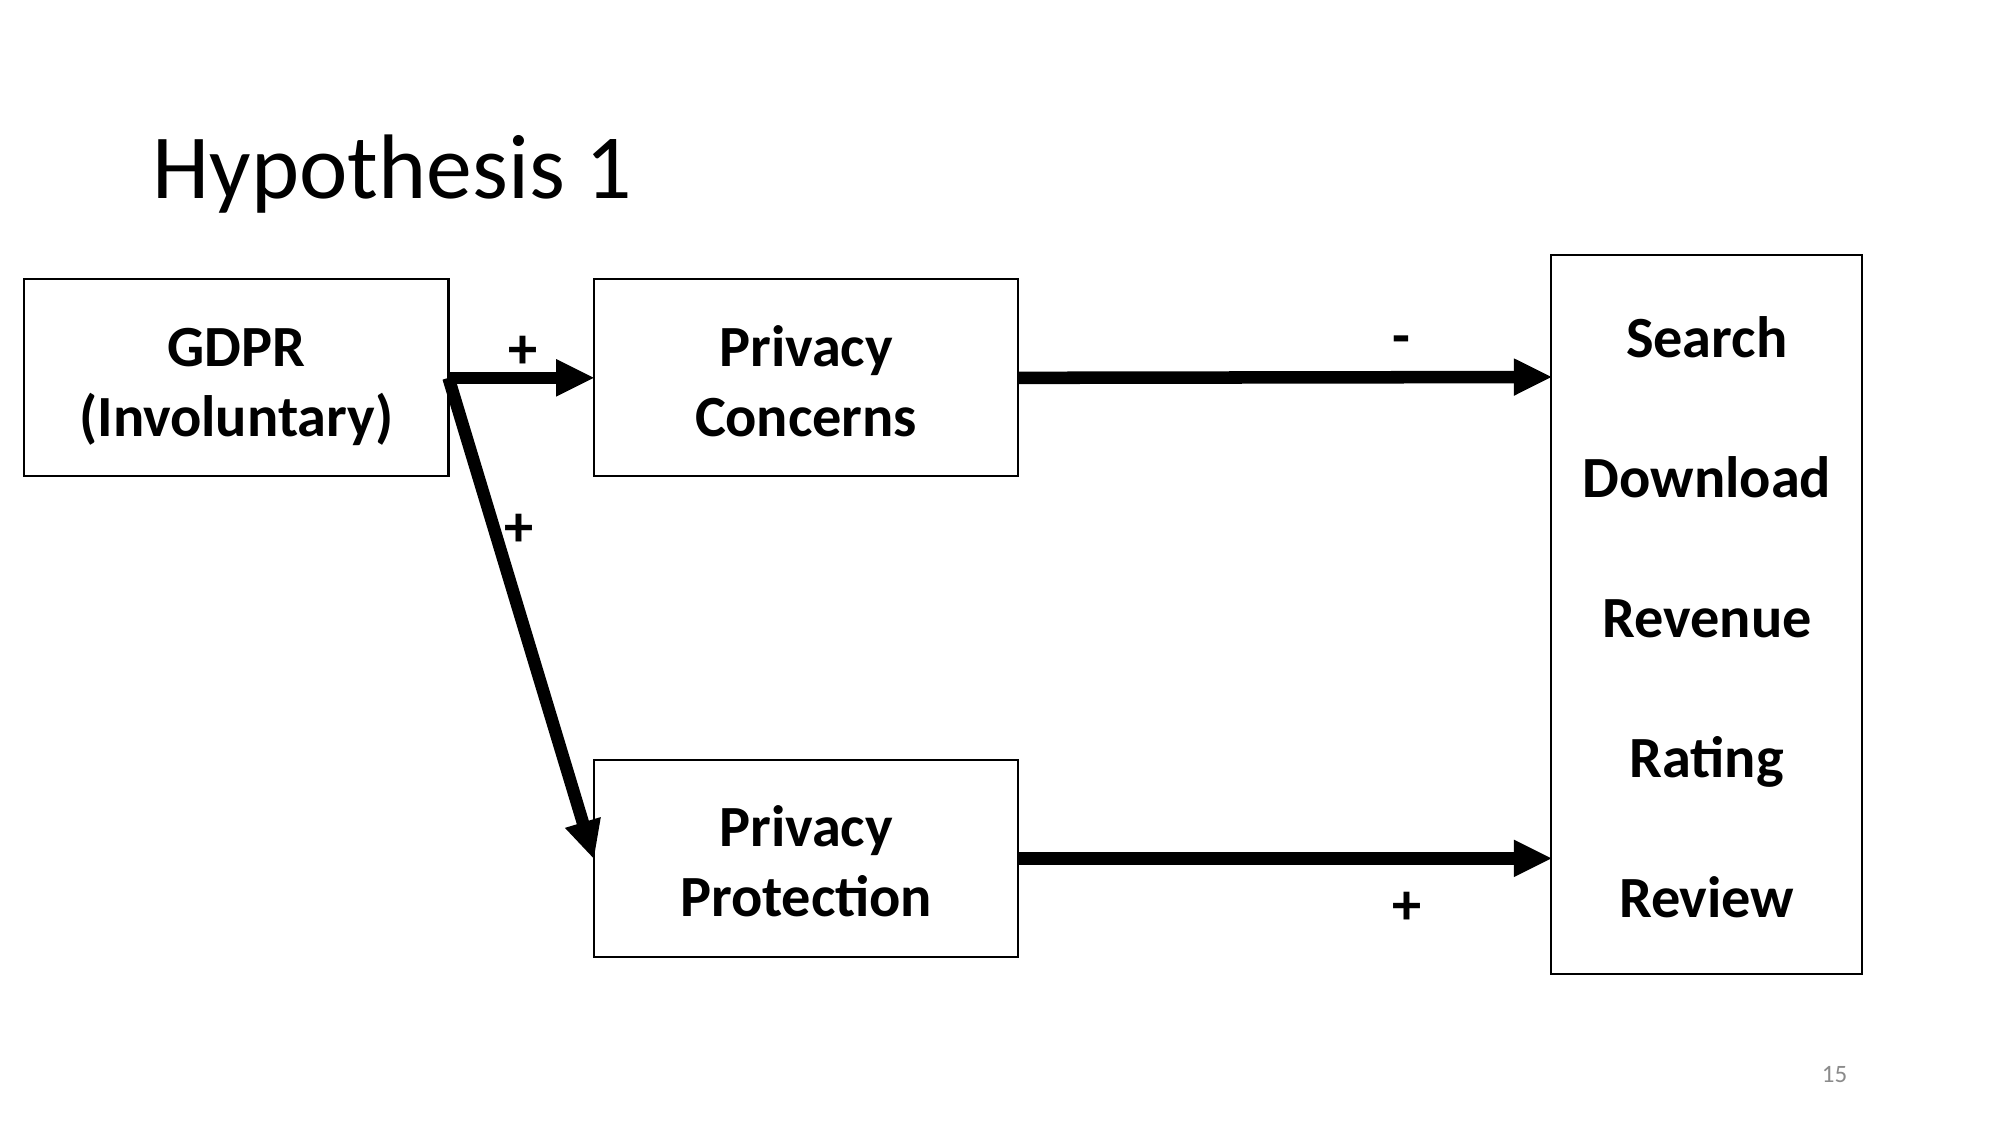

# Hypothesis 1
Search

Download

Revenue

Rating

Review
Privacy Concerns
GDPR
(Involuntary)
-
+
+
Privacy Protection
+
15